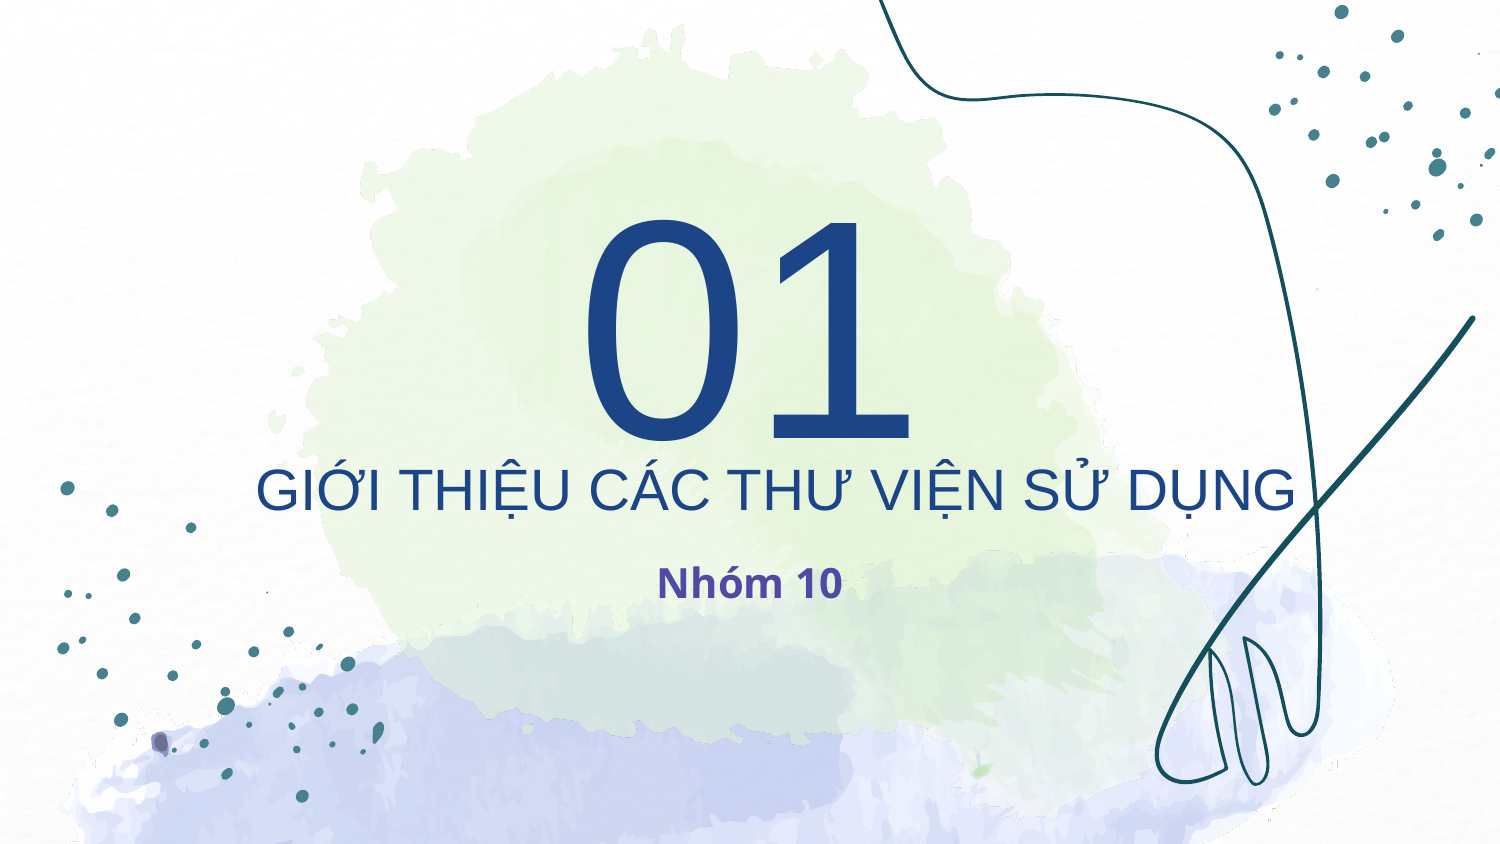

01
# GIỚI THIỆU CÁC THƯ VIỆN SỬ DỤNG
Nhóm 10